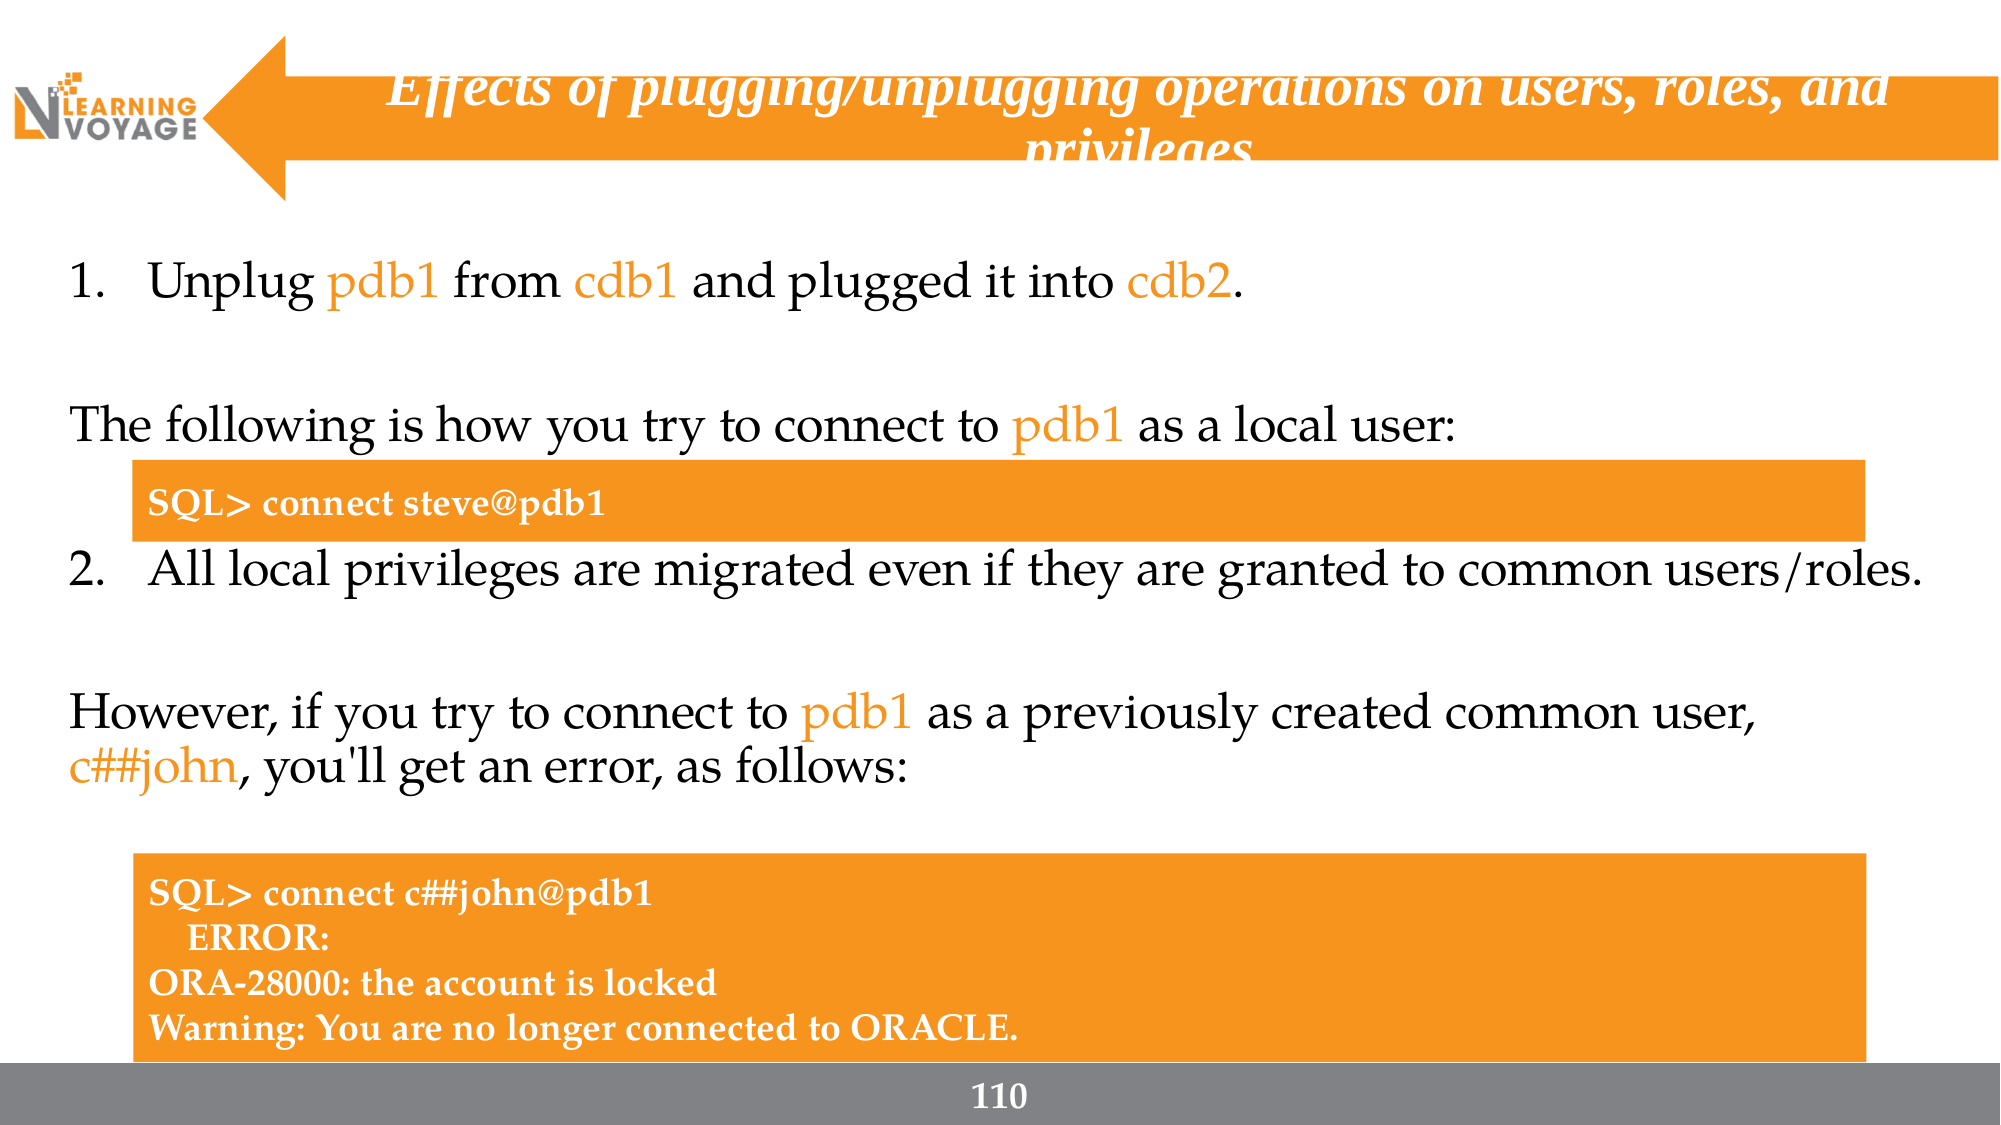

# Effects of plugging/unplugging operations on users, roles, and privileges
Unplug pdb1 from cdb1 and plugged it into cdb2.

The following is how you try to connect to pdb1 as a local user:

All local privileges are migrated even if they are granted to common users/roles.

However, if you try to connect to pdb1 as a previously created common user, c##john, you'll get an error, as follows:

SQL> connect steve@pdb1
SQL> connect c##john@pdb1
    ERROR:
ORA-28000: the account is locked
Warning: You are no longer connected to ORACLE.
110